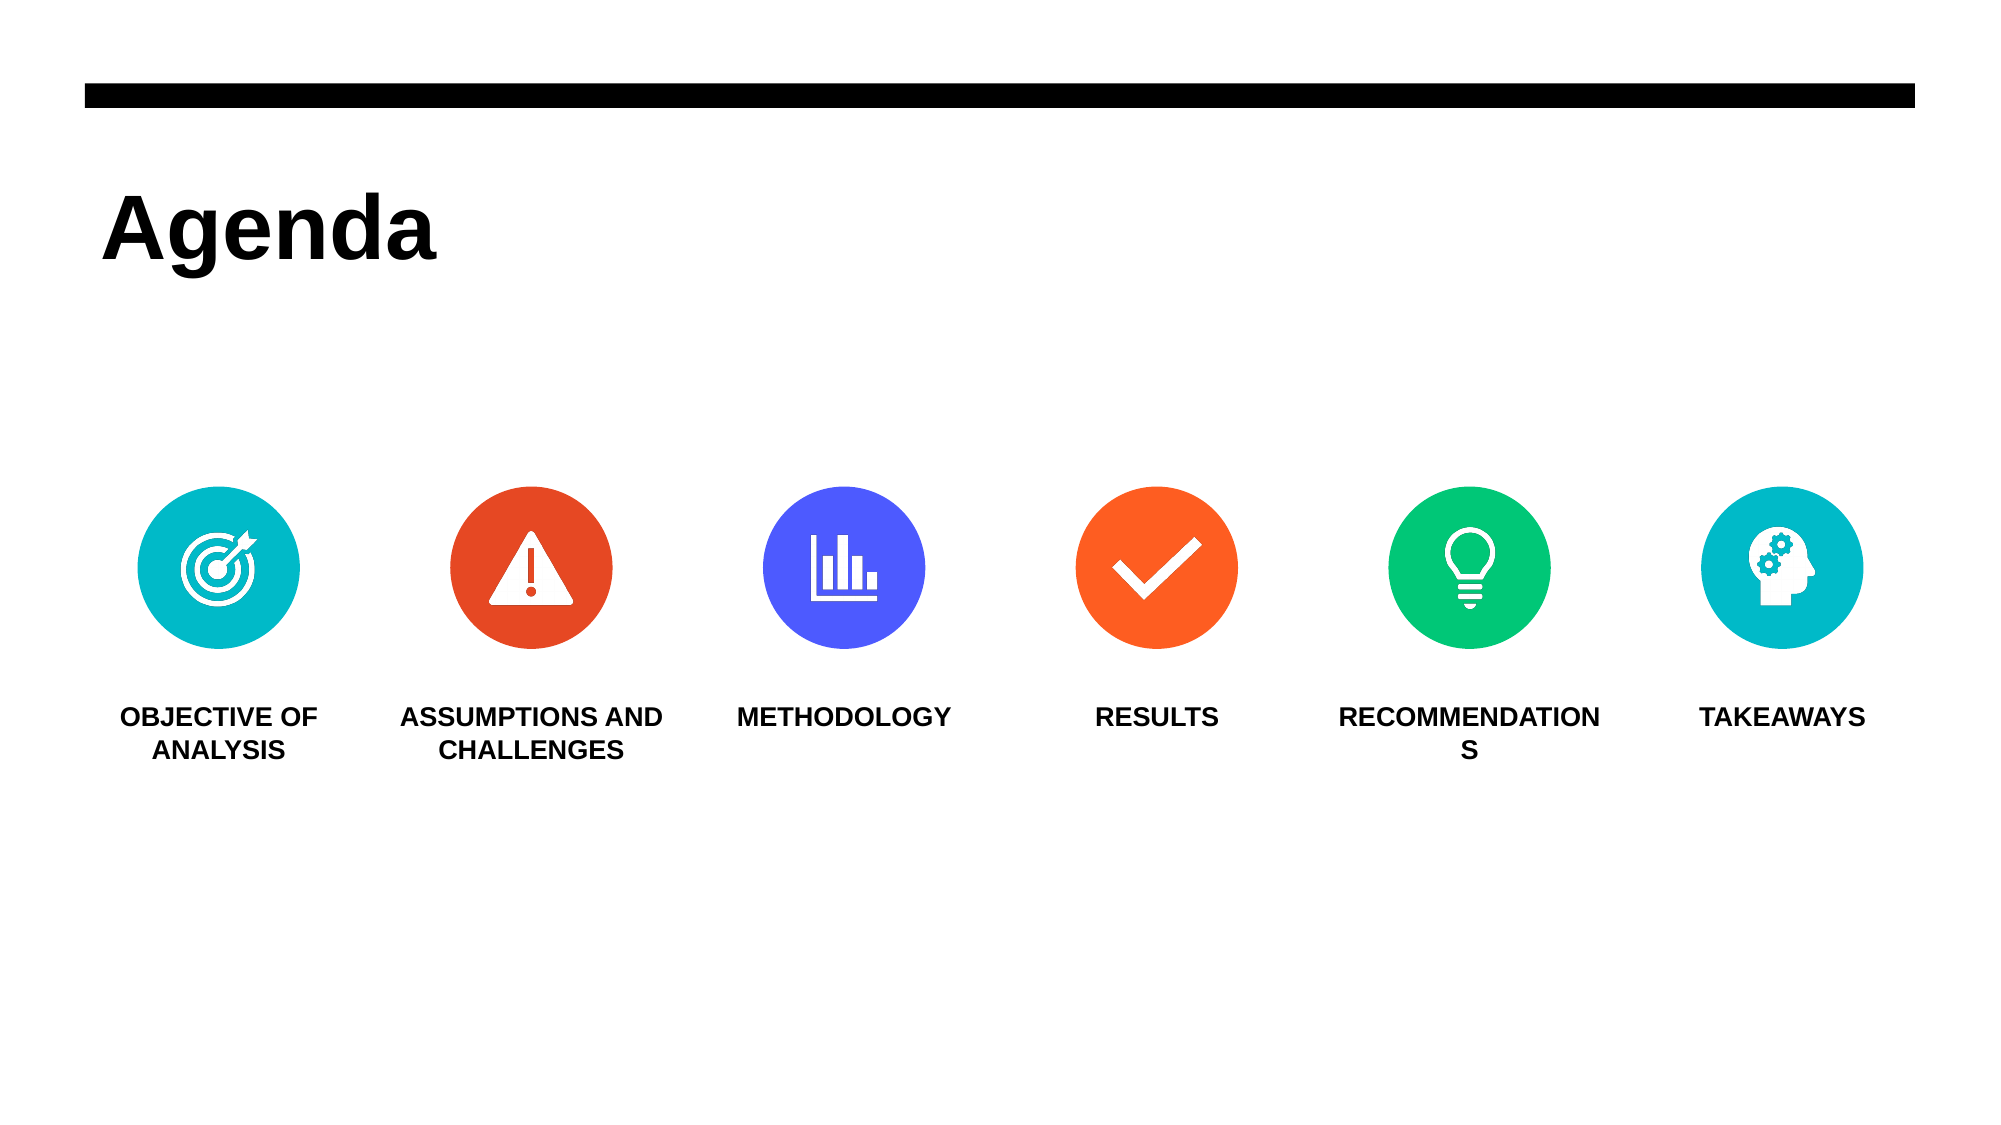

# Agenda
Objective of Analysis
Assumptions and Challenges
Methodology
Results
Recommendations
Takeaways